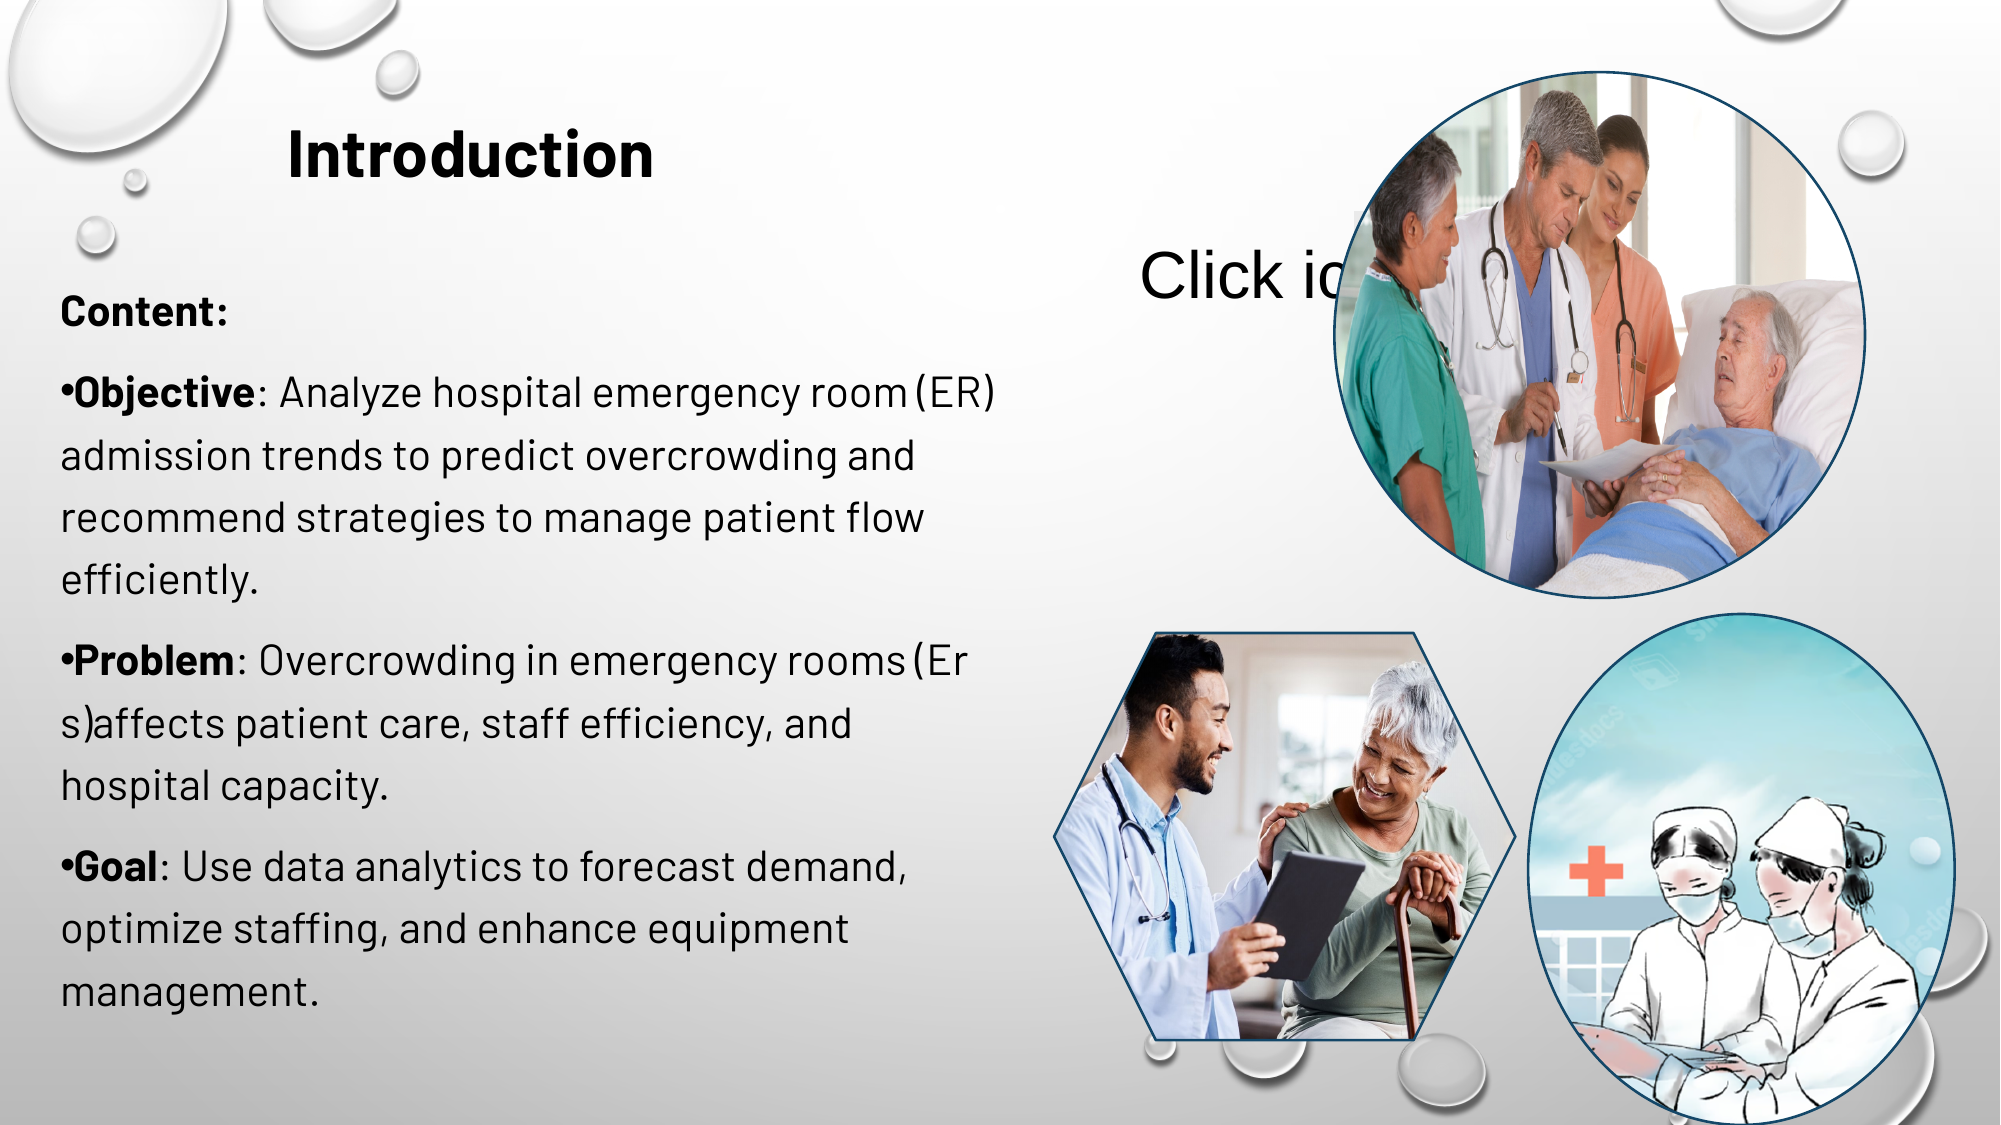

# Introduction

Content:
Objective: Analyze hospital emergency room (ER) admission trends to predict overcrowding and recommend strategies to manage patient flow efficiently.
Problem: Overcrowding in emergency rooms (Er s)affects patient care, staff efficiency, and hospital capacity.
Goal: Use data analytics to forecast demand, optimize staffing, and enhance equipment management.